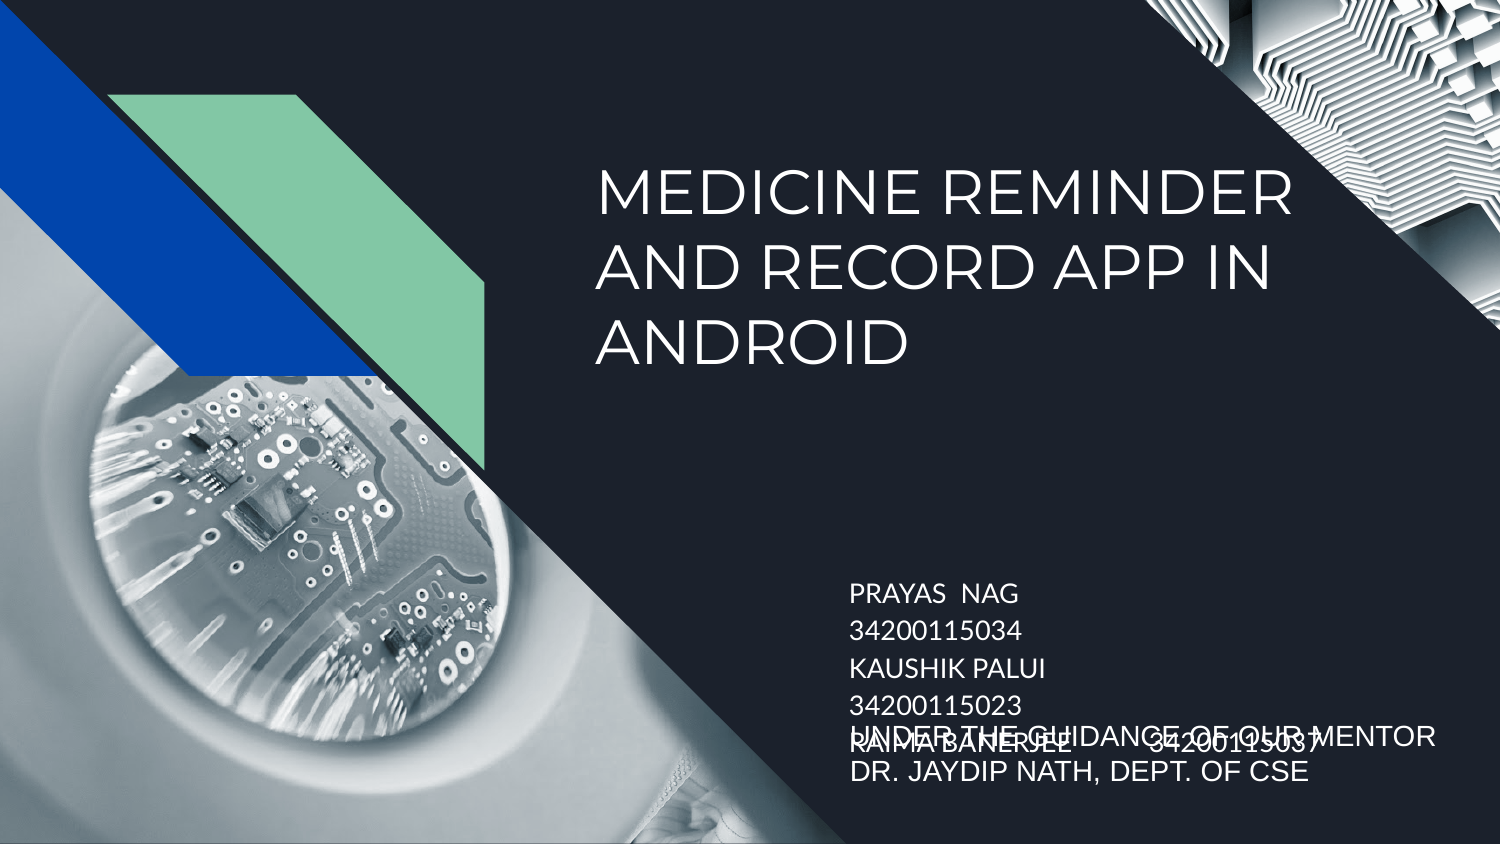

# MEDICINE REMINDER AND RECORD APP IN ANDROID
PRAYAS  NAG		34200115034
KAUSHIK PALUI		34200115023
RAIMA BANERJEE	34200115037
UNDER THE GUIDANCE OF OUR MENTOR
DR. JAYDIP NATH, DEPT. OF CSE